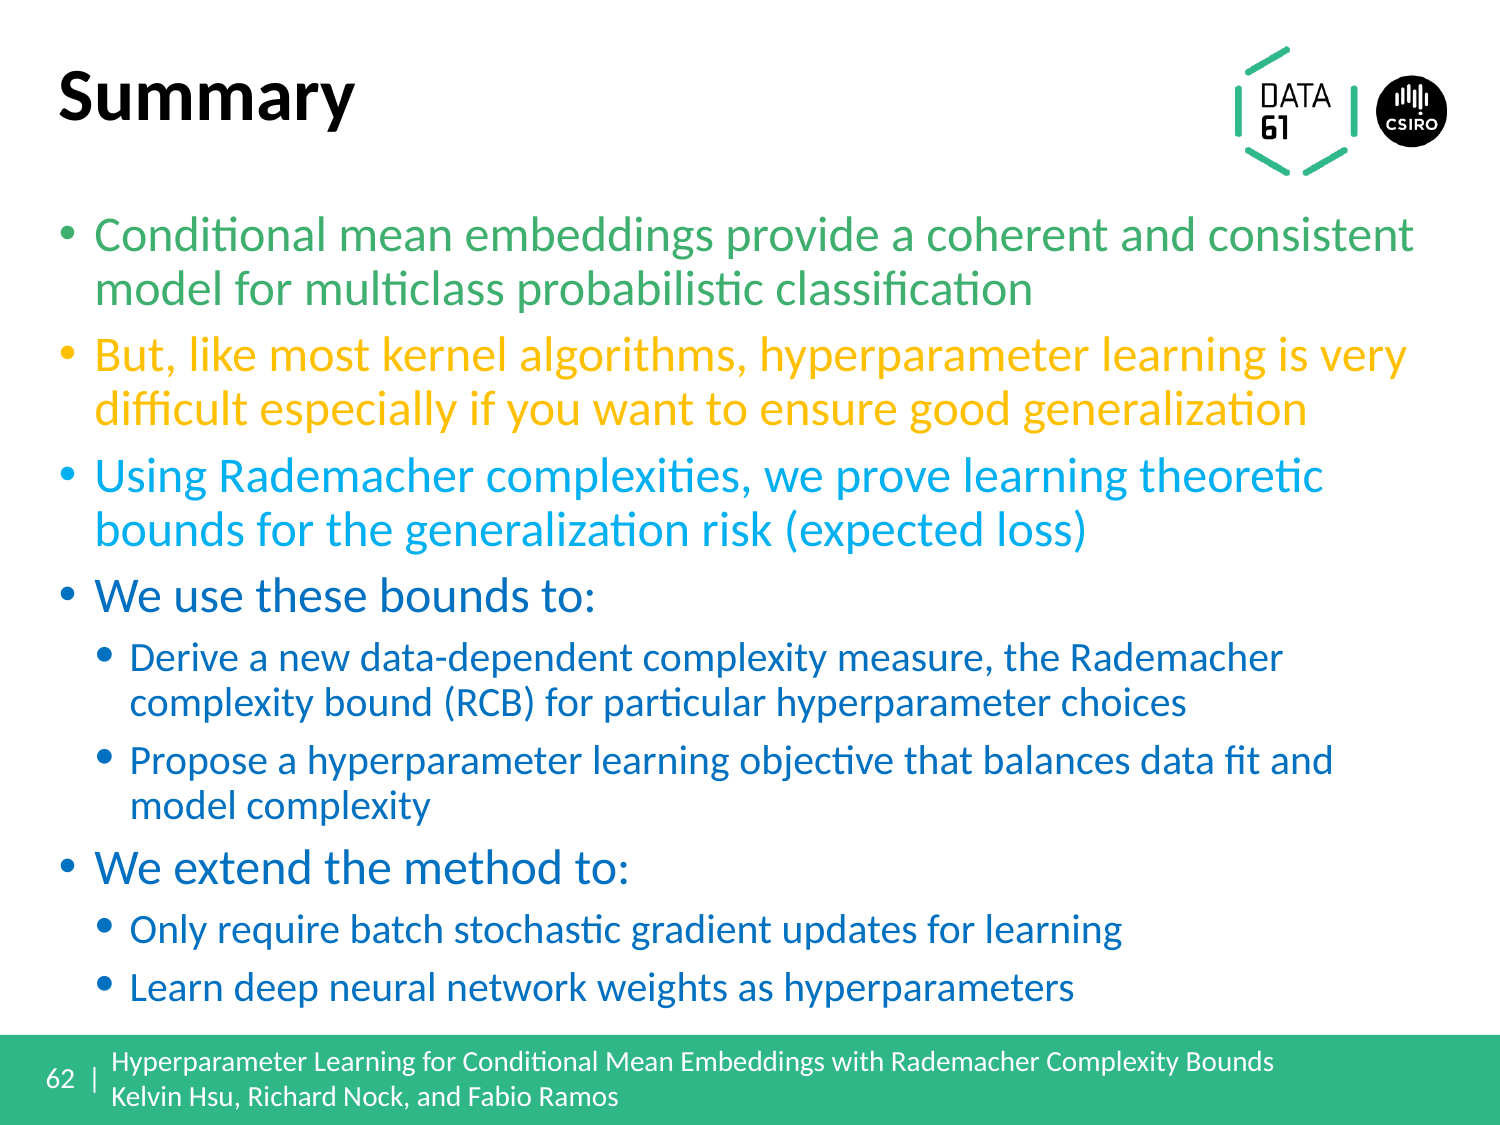

# Summary
Conditional mean embeddings provide a coherent and consistent model for multiclass probabilistic classification
But, like most kernel algorithms, hyperparameter learning is very difficult especially if you want to ensure good generalization
Using Rademacher complexities, we prove learning theoretic bounds for the generalization risk (expected loss)
We use these bounds to:
Derive a new data-dependent complexity measure, the Rademacher complexity bound (RCB) for particular hyperparameter choices
Propose a hyperparameter learning objective that balances data fit and model complexity
We extend the method to:
Only require batch stochastic gradient updates for learning
Learn deep neural network weights as hyperparameters

62  |
Hyperparameter Learning for Conditional Mean Embeddings with Rademacher Complexity Bounds Kelvin Hsu, Richard Nock, and Fabio Ramos